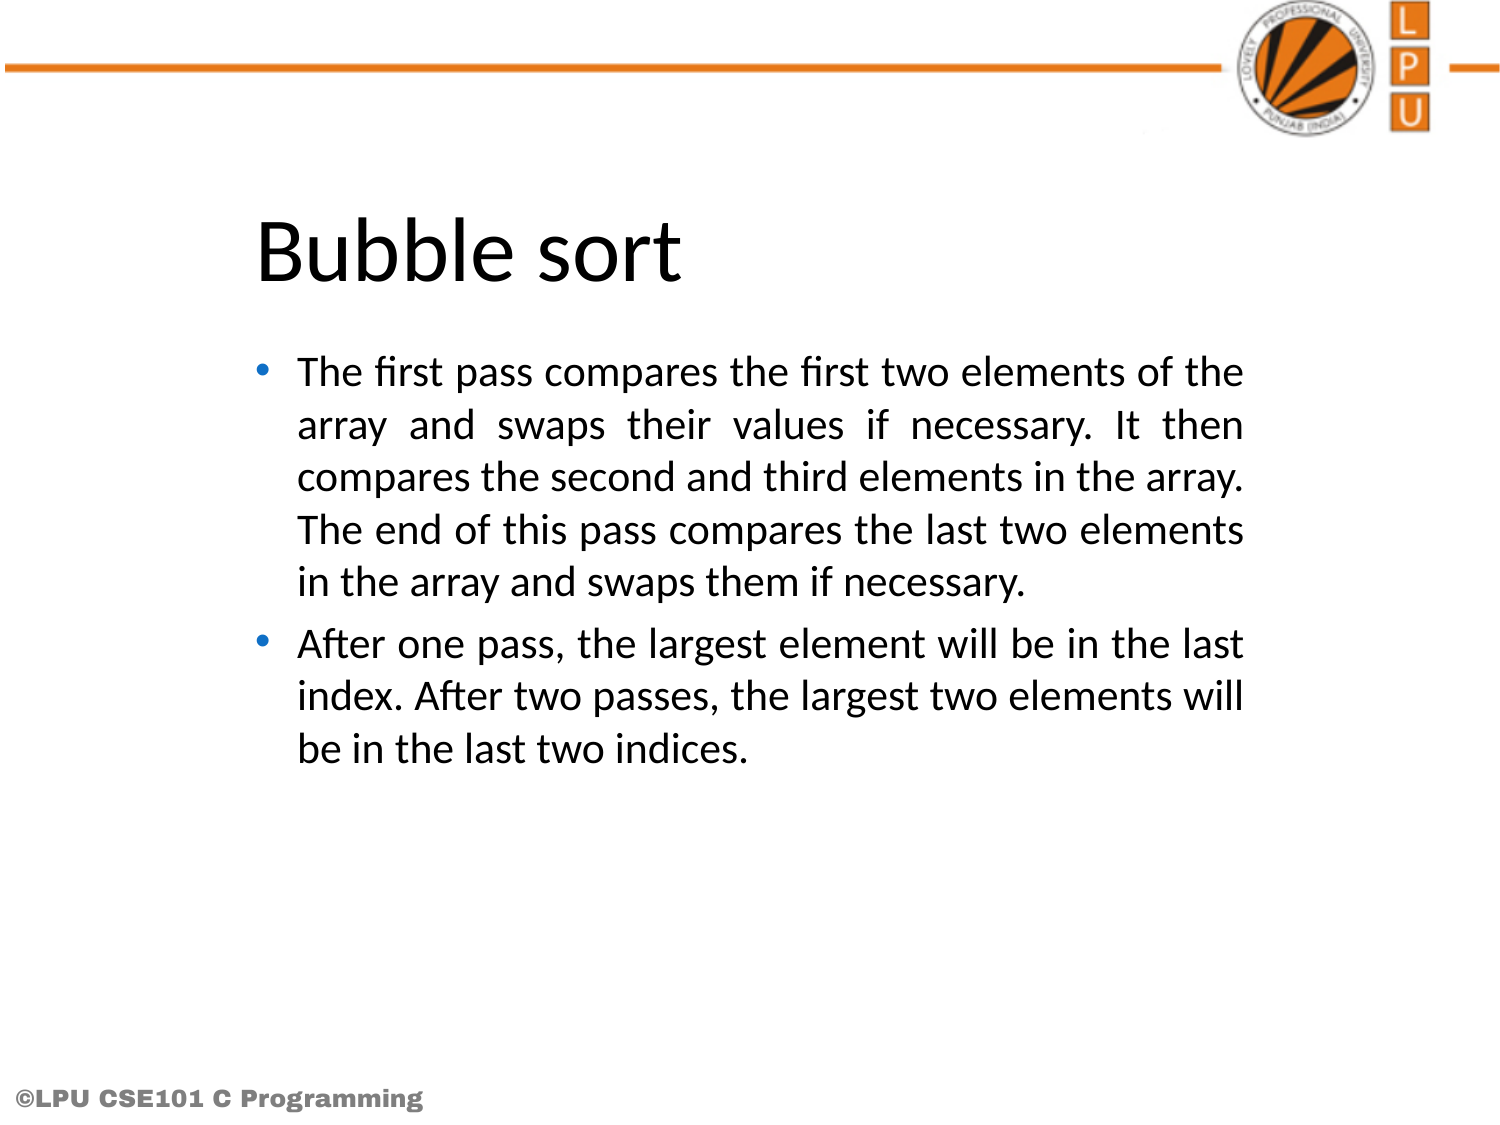

# Bubble sort
The first pass compares the first two elements of the array and swaps their values if necessary. It then compares the second and third elements in the array. The end of this pass compares the last two elements in the array and swaps them if necessary.
After one pass, the largest element will be in the last index. After two passes, the largest two elements will be in the last two indices.